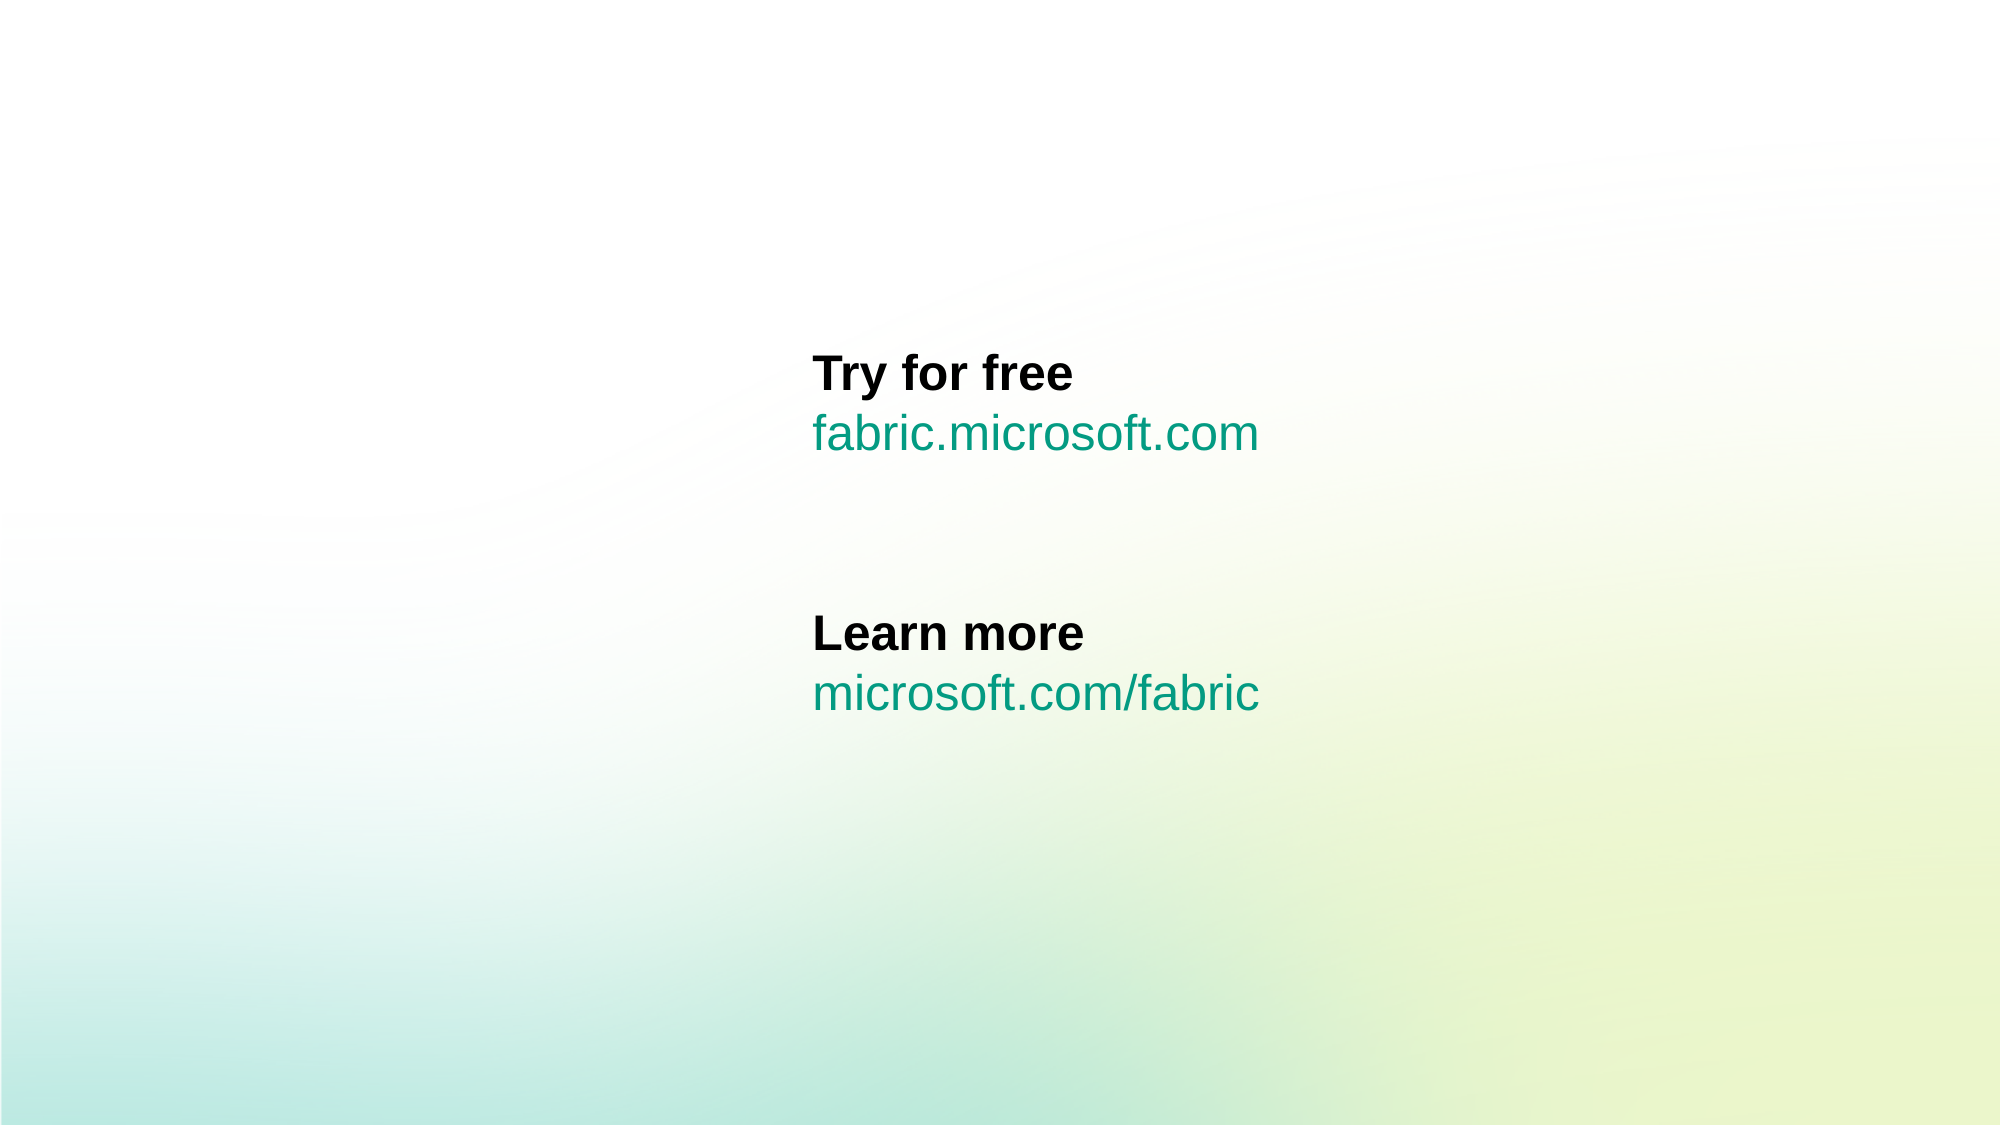

Try for free
fabric.microsoft.com
Learn more
microsoft.com/fabric